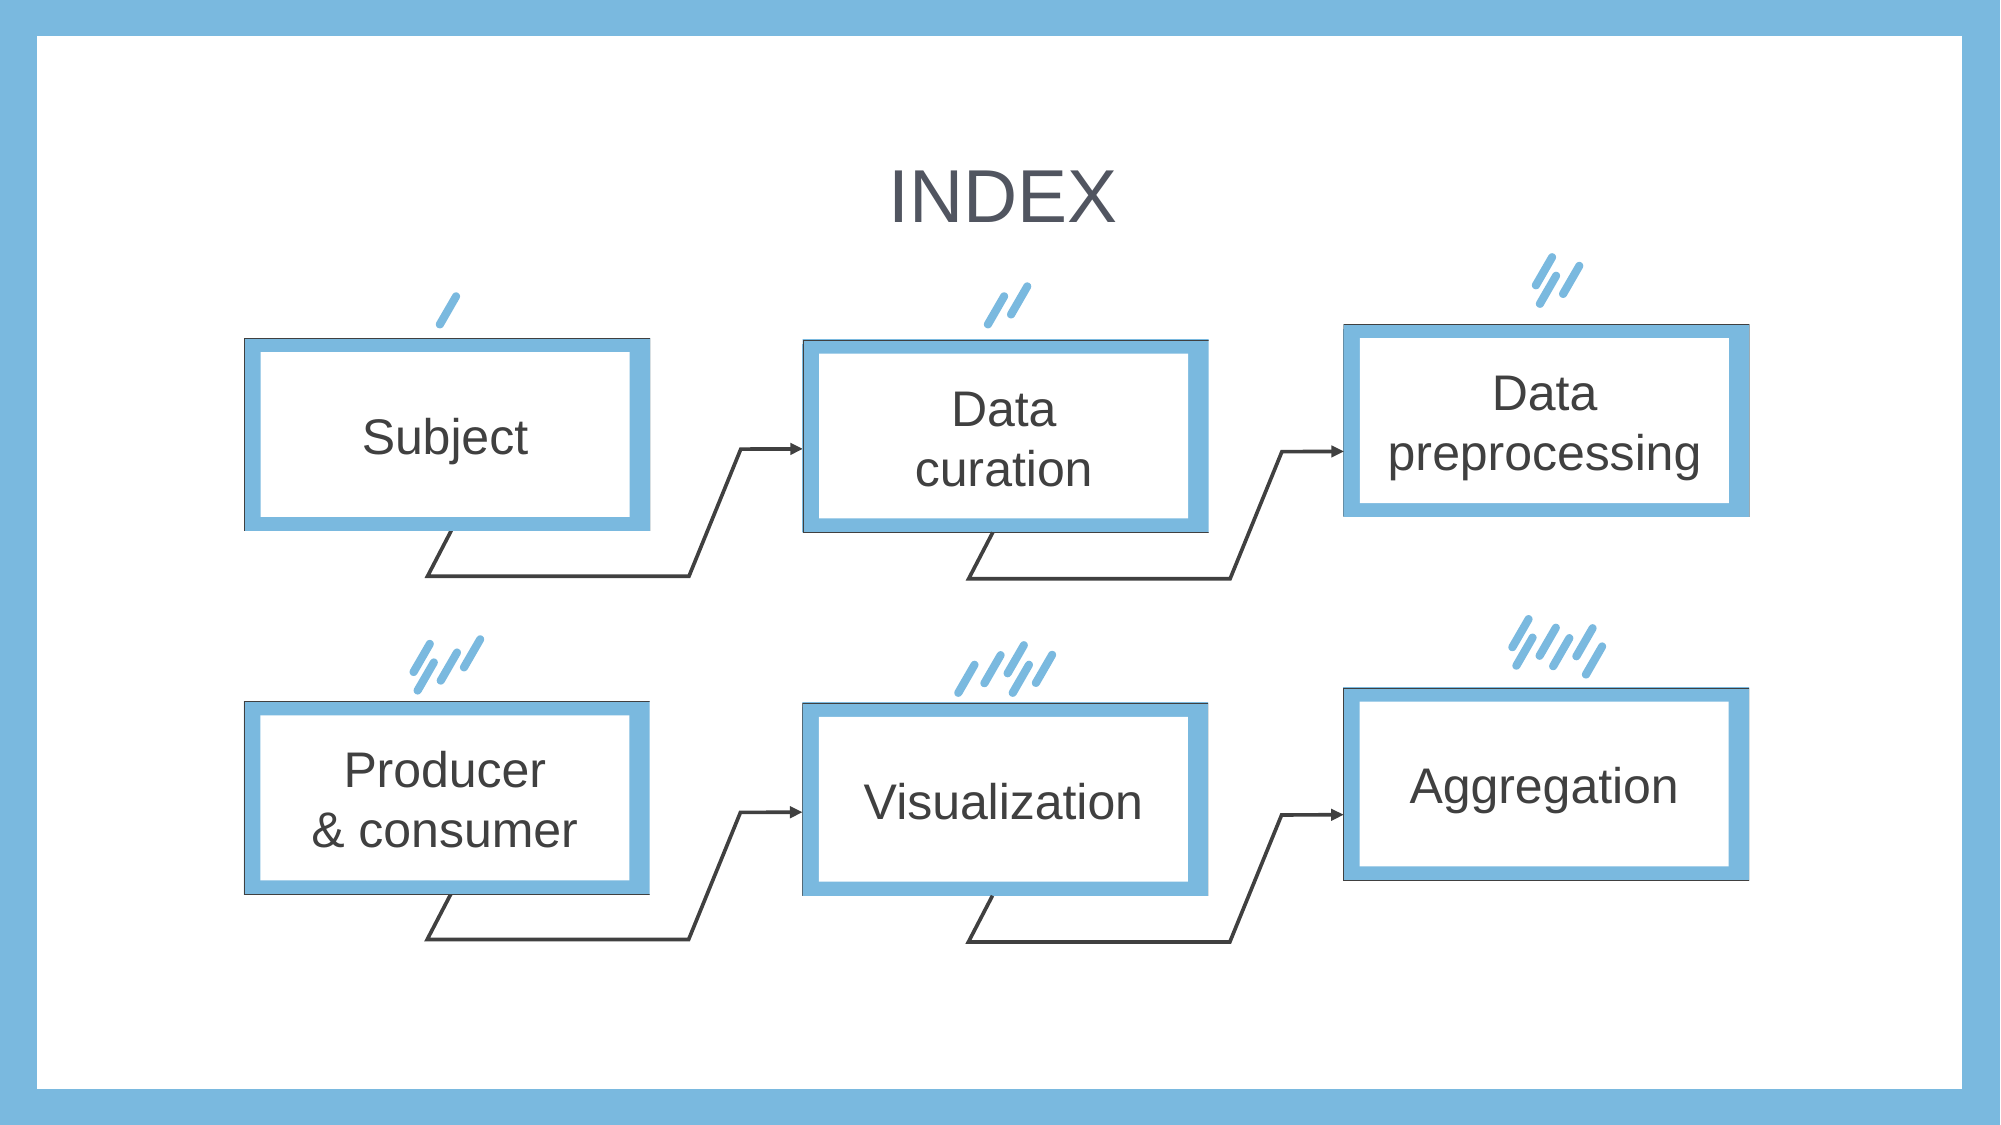

INDEX

Data
preprocessing

Subject

Data
curation

Aggregation

Producer
& consumer

Visualization